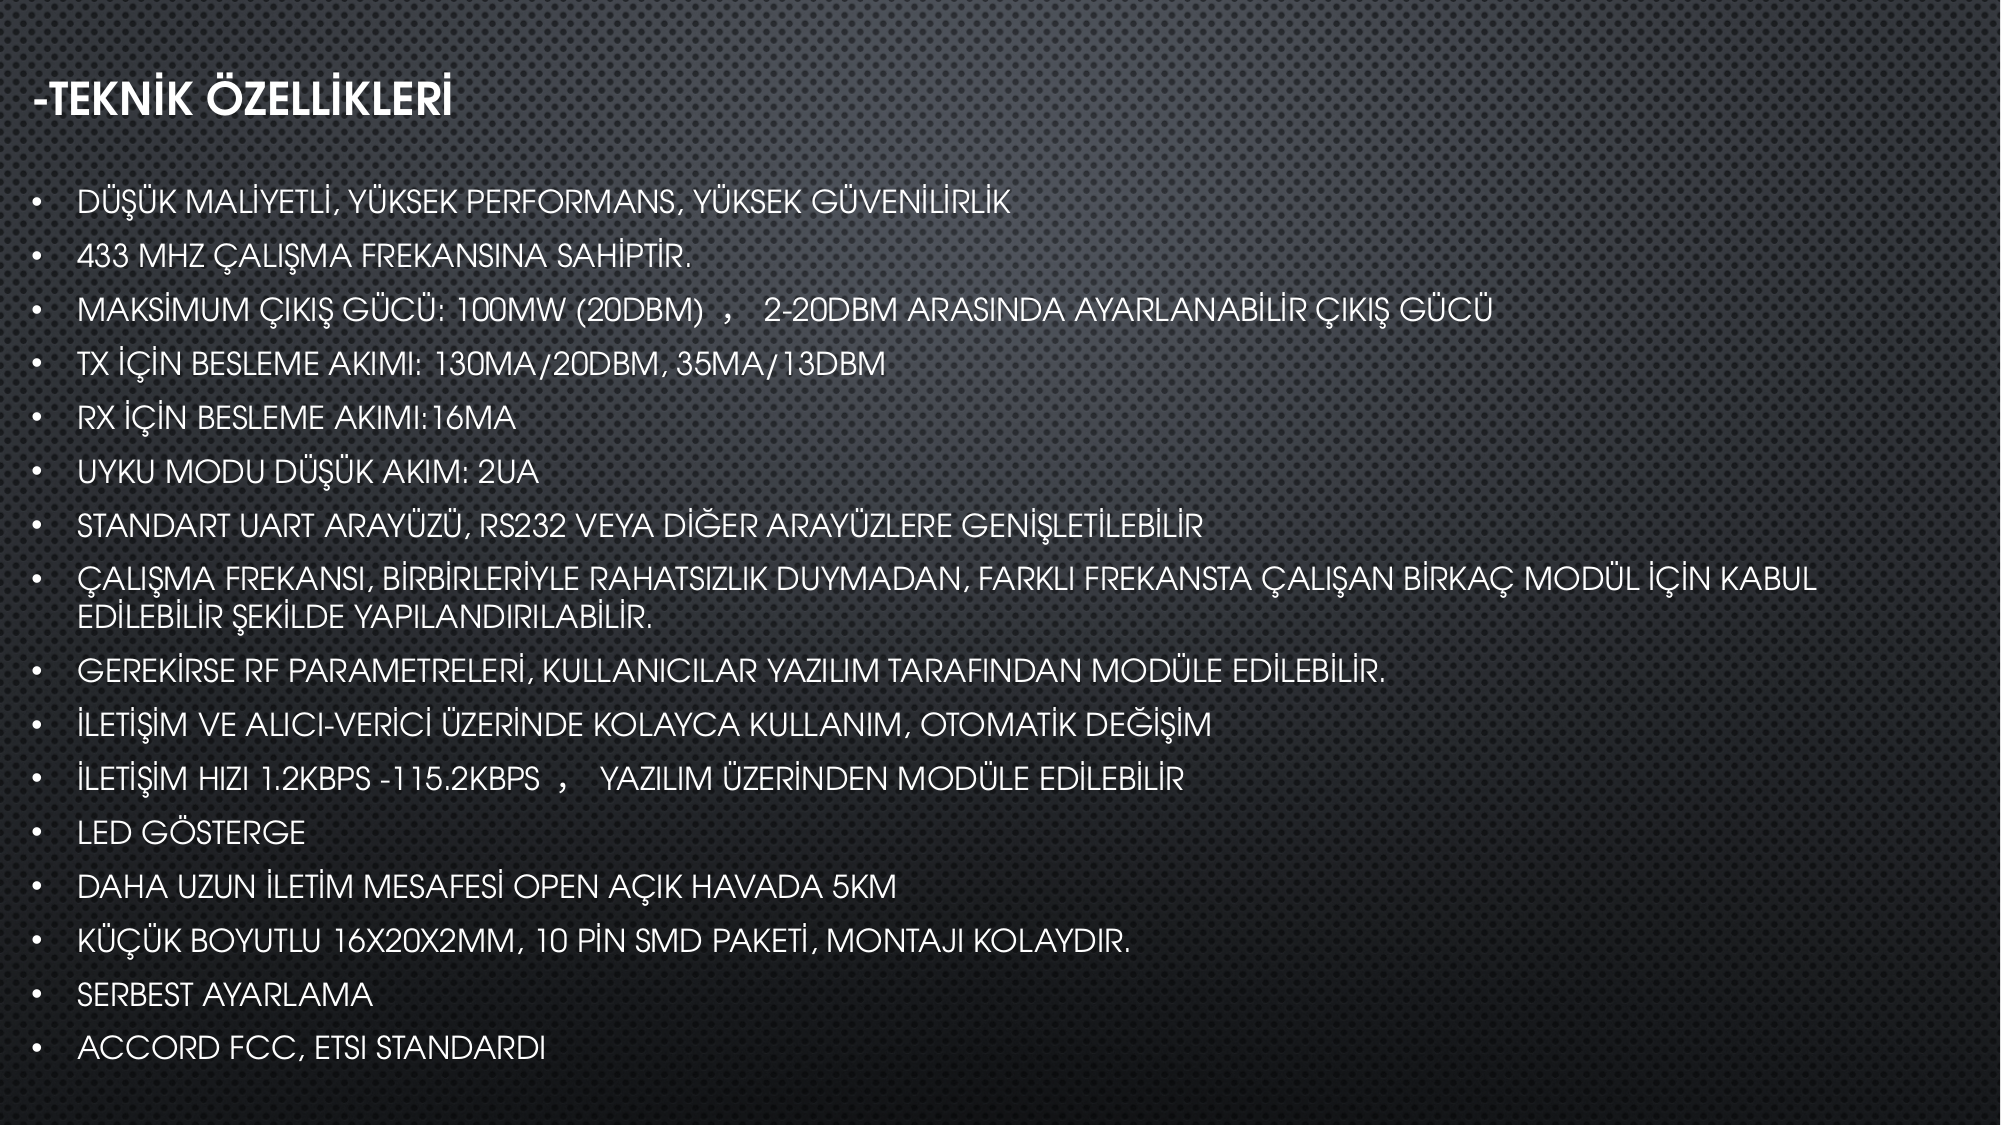

# -Teknik özellikleri
Düşük maliyetli, yüksek performans, yüksek güvenilirlik
433 Mhz çalışma frekansına sahiptir.
Maksimum çıkış gücü: 100mW (20dBm) ， 2-20dBm arasında ayarlanabilir çıkış gücü
Tx için besleme akımı: 130mA/20dBm, 35mA/13dBm
Rx için besleme akımı:16mA
Uyku modu düşük akım: 2uA
Standart UART arayüzü, RS232 veya diğer arayüzlere genişletilebilir
Çalışma frekansı, birbirleriyle rahatsızlık duymadan, farklı frekansta çalışan birkaç modül için kabul edilebilir şekilde yapılandırılabilir.
Gerekirse RF parametreleri, kullanıcılar yazılım tarafından modüle edilebilir.
İletişim ve alıcı-verici üzerinde kolayca kullanım, otomatik değişim
İletişim hızı 1.2kbps -115.2kbps ， yazılım üzerinden modüle edilebilir
LED gösterge
Daha uzun iletim mesafesi open açık havada 5km
Küçük boyutlu 16x20x2mm, 10 pin SMD paketi, montajı kolaydır.
Serbest ayarlama
Accord FCC, ETSI standardı